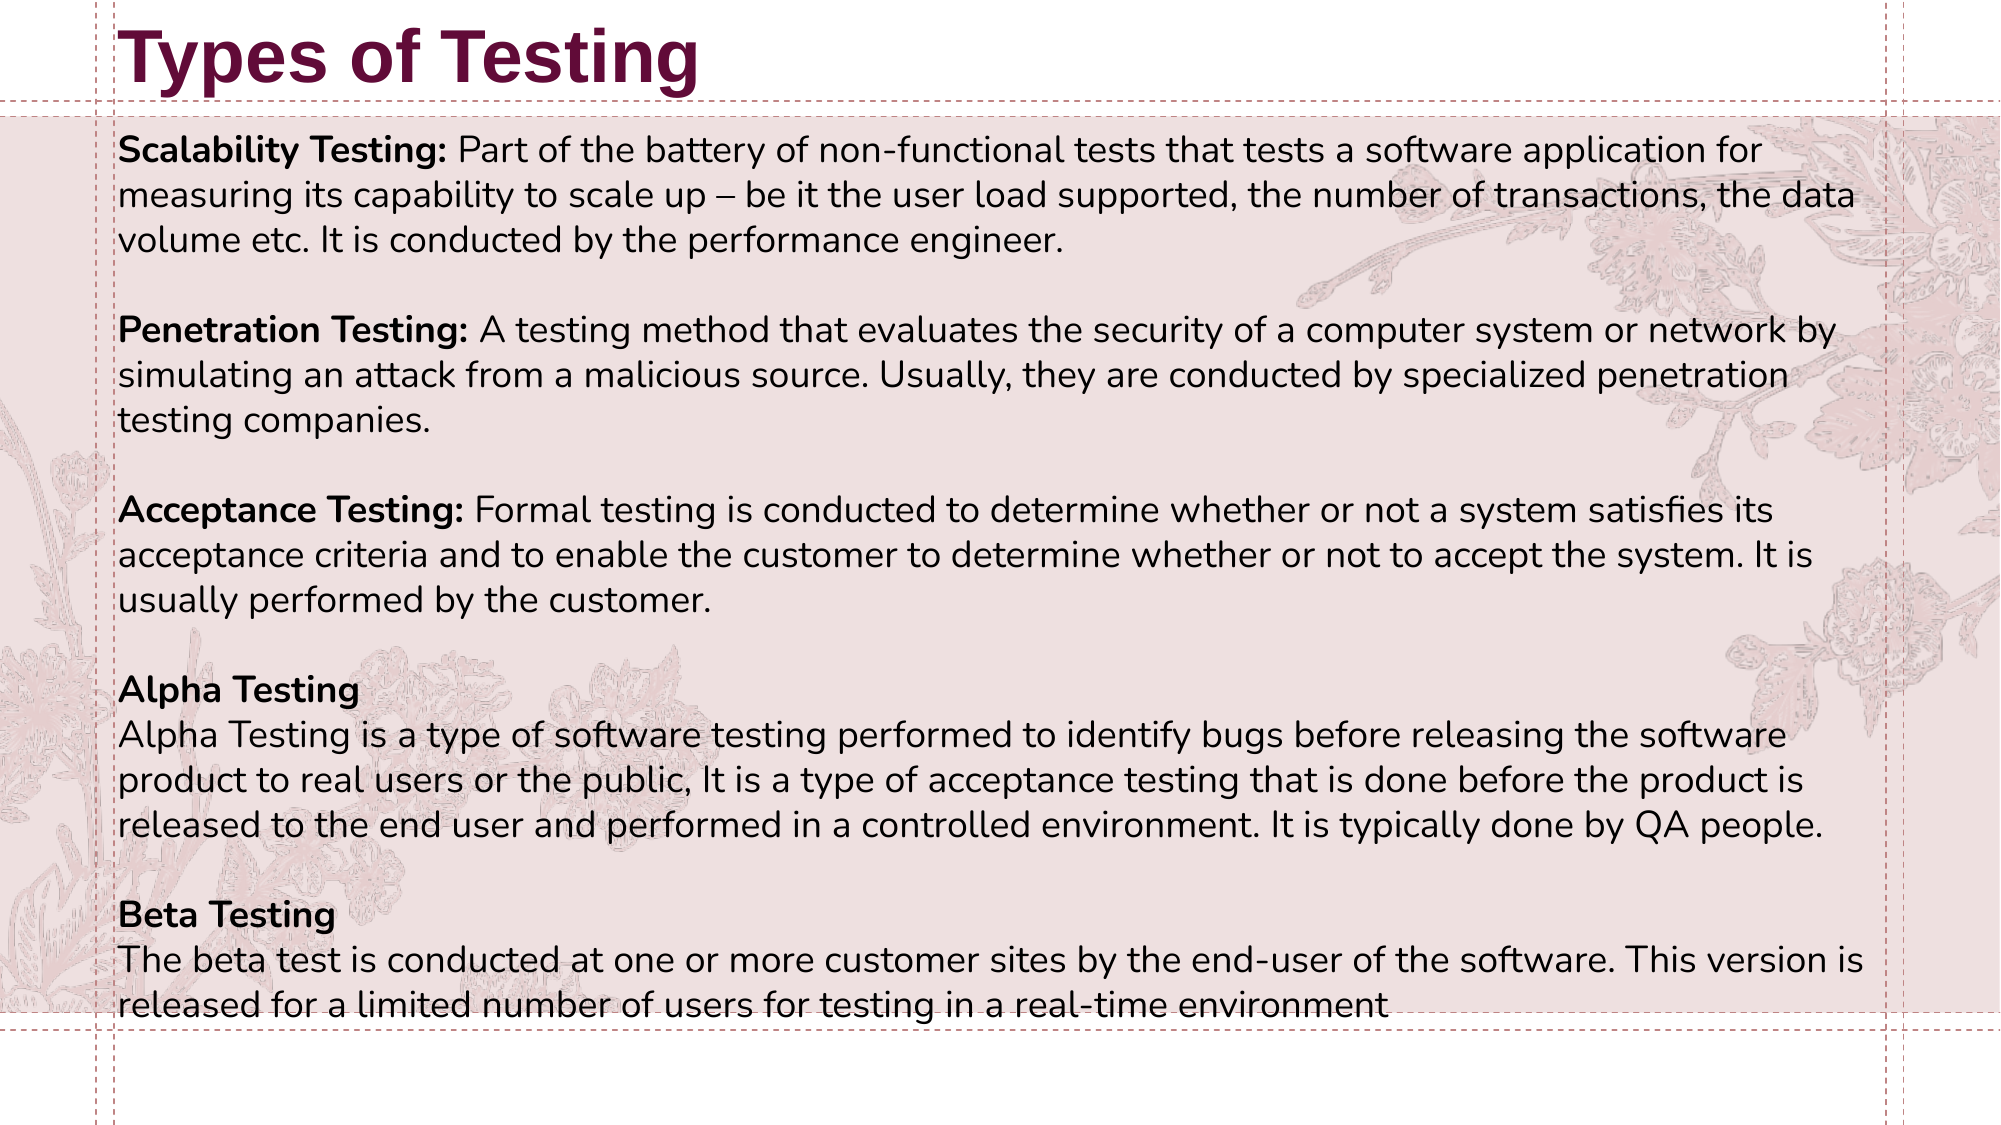

Types of Testing
Scalability Testing: Part of the battery of non-functional tests that tests a software application for measuring its capability to scale up – be it the user load supported, the number of transactions, the data volume etc. It is conducted by the performance engineer.
Penetration Testing: A testing method that evaluates the security of a computer system or network by simulating an attack from a malicious source. Usually, they are conducted by specialized penetration testing companies.
Acceptance Testing: Formal testing is conducted to determine whether or not a system satisfies its acceptance criteria and to enable the customer to determine whether or not to accept the system. It is usually performed by the customer. 
Alpha Testing
Alpha Testing is a type of software testing performed to identify bugs before releasing the software product to real users or the public, It is a type of acceptance testing that is done before the product is released to the end user and performed in a controlled environment. It is typically done by QA people. 
Beta Testing
The beta test is conducted at one or more customer sites by the end-user of the software. This version is released for a limited number of users for testing in a real-time environment